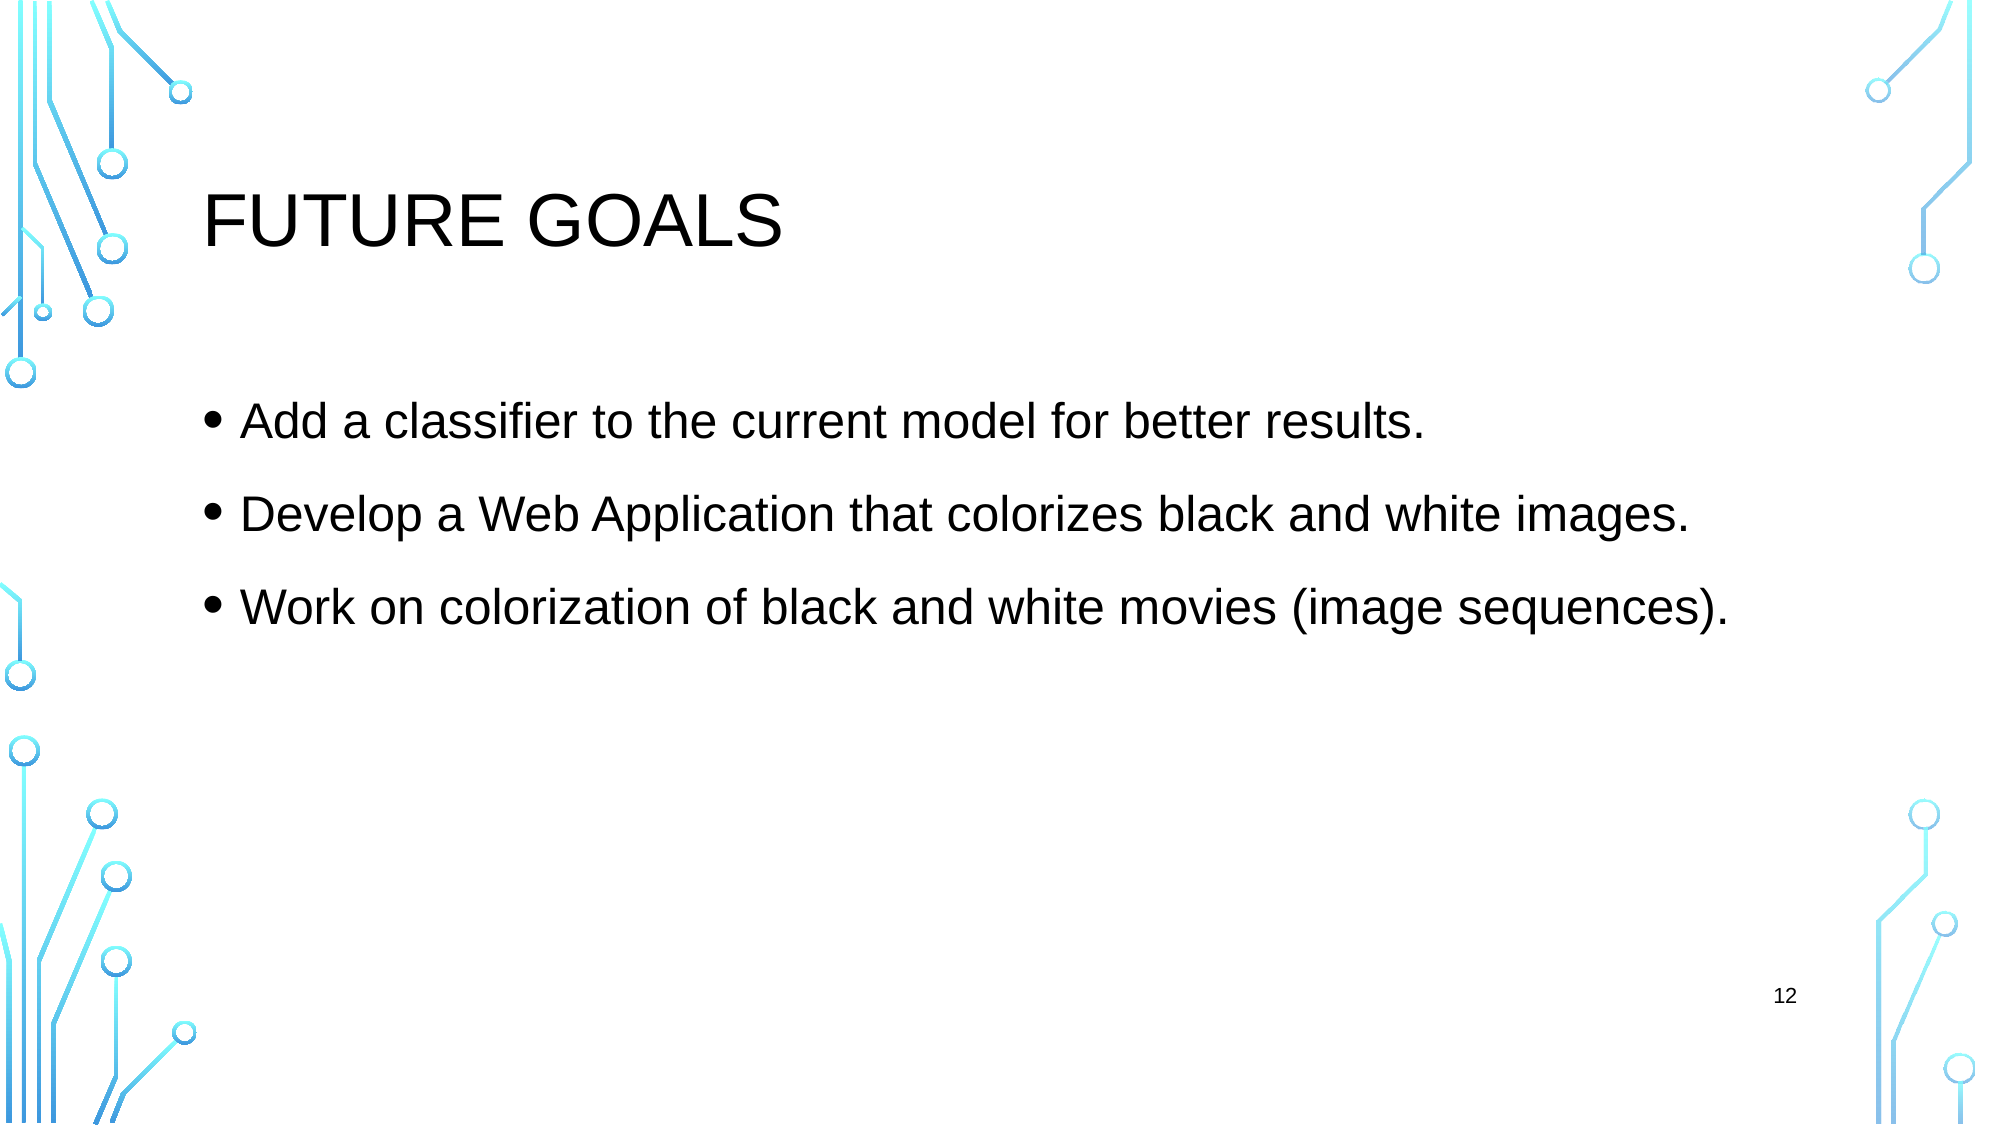

# Future Goals
Add a classifier to the current model for better results.
Develop a Web Application that colorizes black and white images.
Work on colorization of black and white movies (image sequences).
12